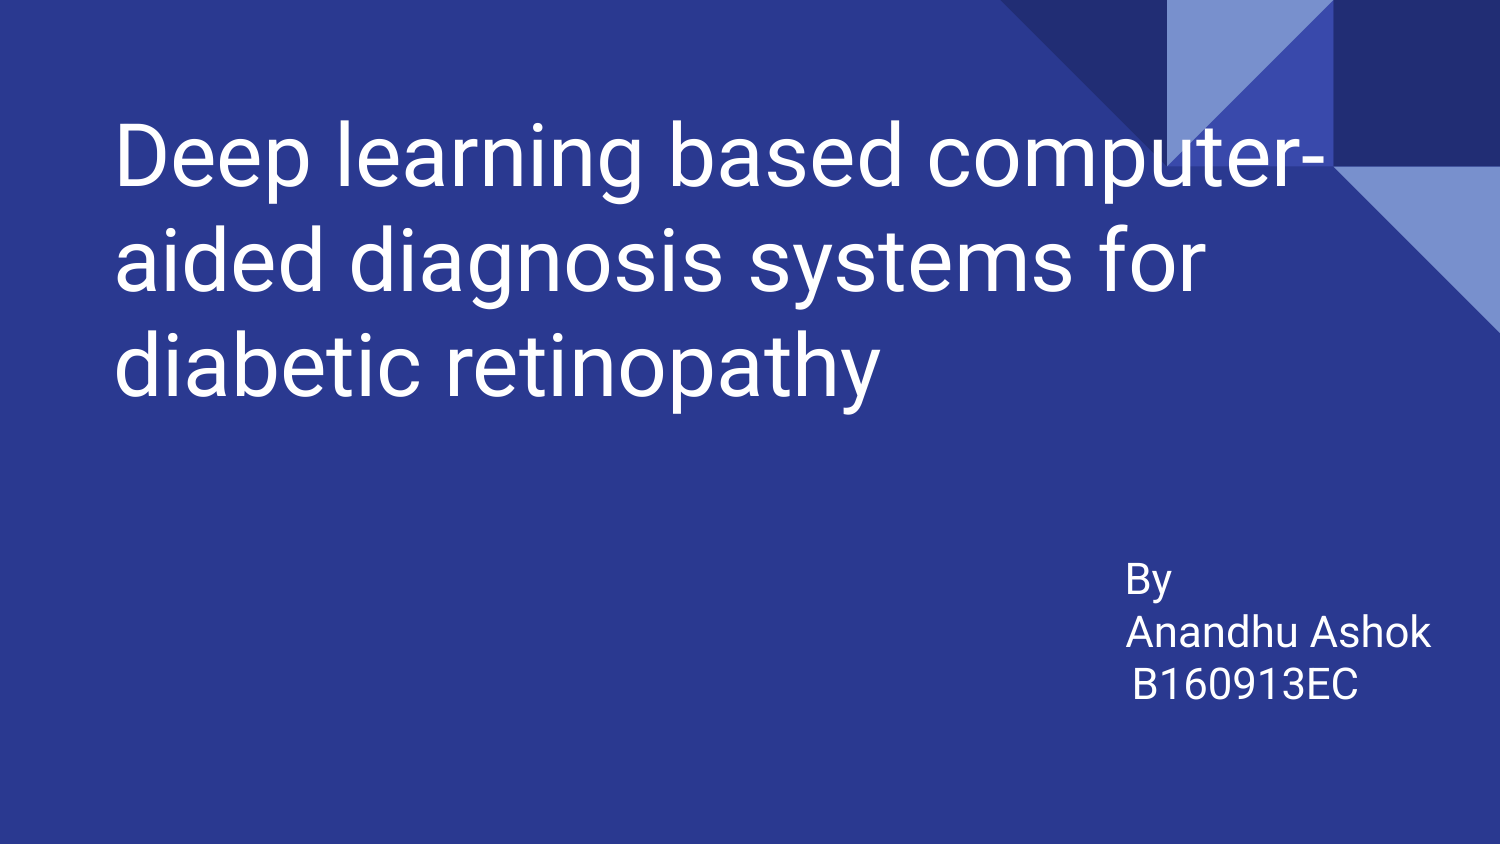

# Deep learning based computer-aided diagnosis systems for diabetic retinopathy
                                                                  By
Anandhu Ashok
                                                                                    B160913EC